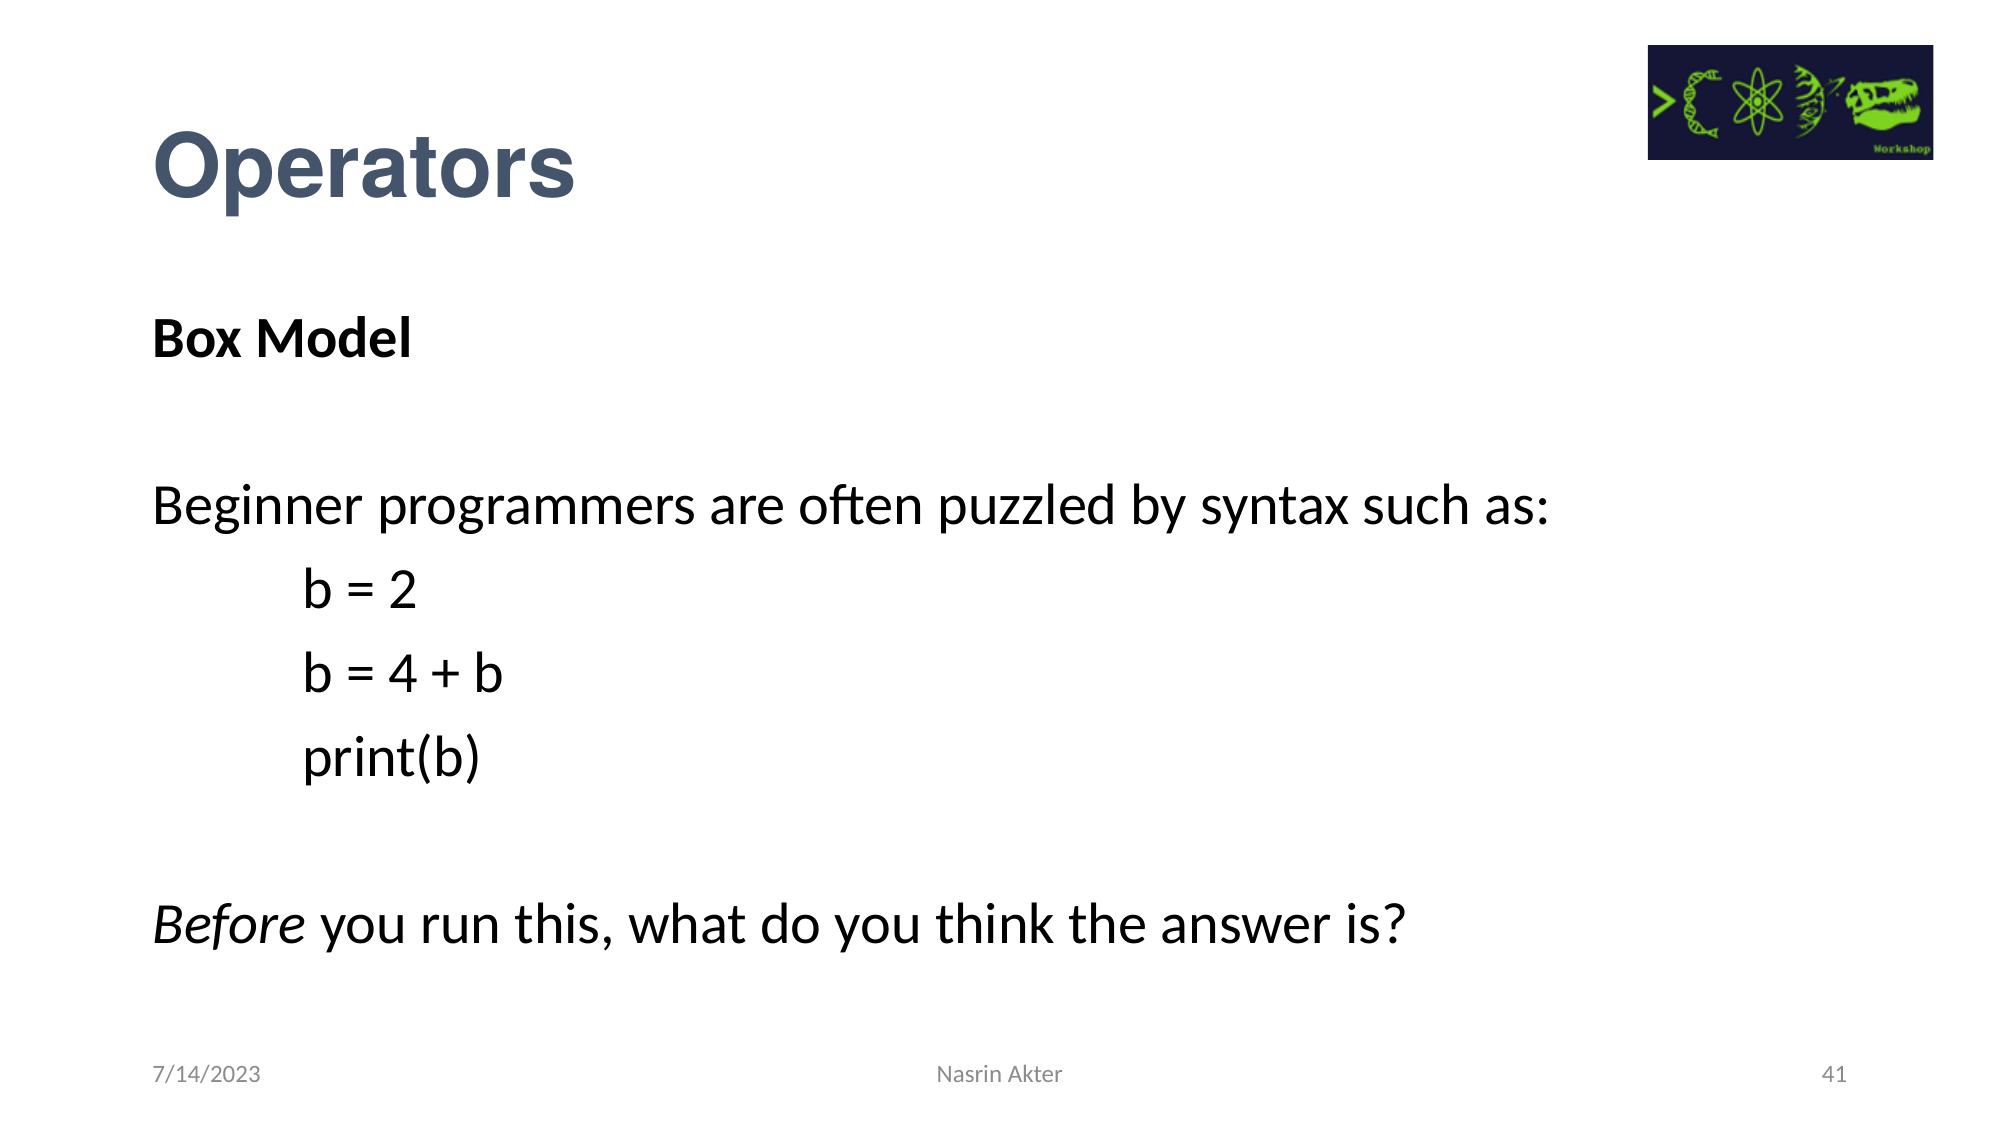

Operators
Box Model

Beginner programmers are often puzzled by syntax such as:
	b = 2
	b = 4 + b
	print(b)

Before you run this, what do you think the answer is?
7/14/2023
Nasrin Akter
41